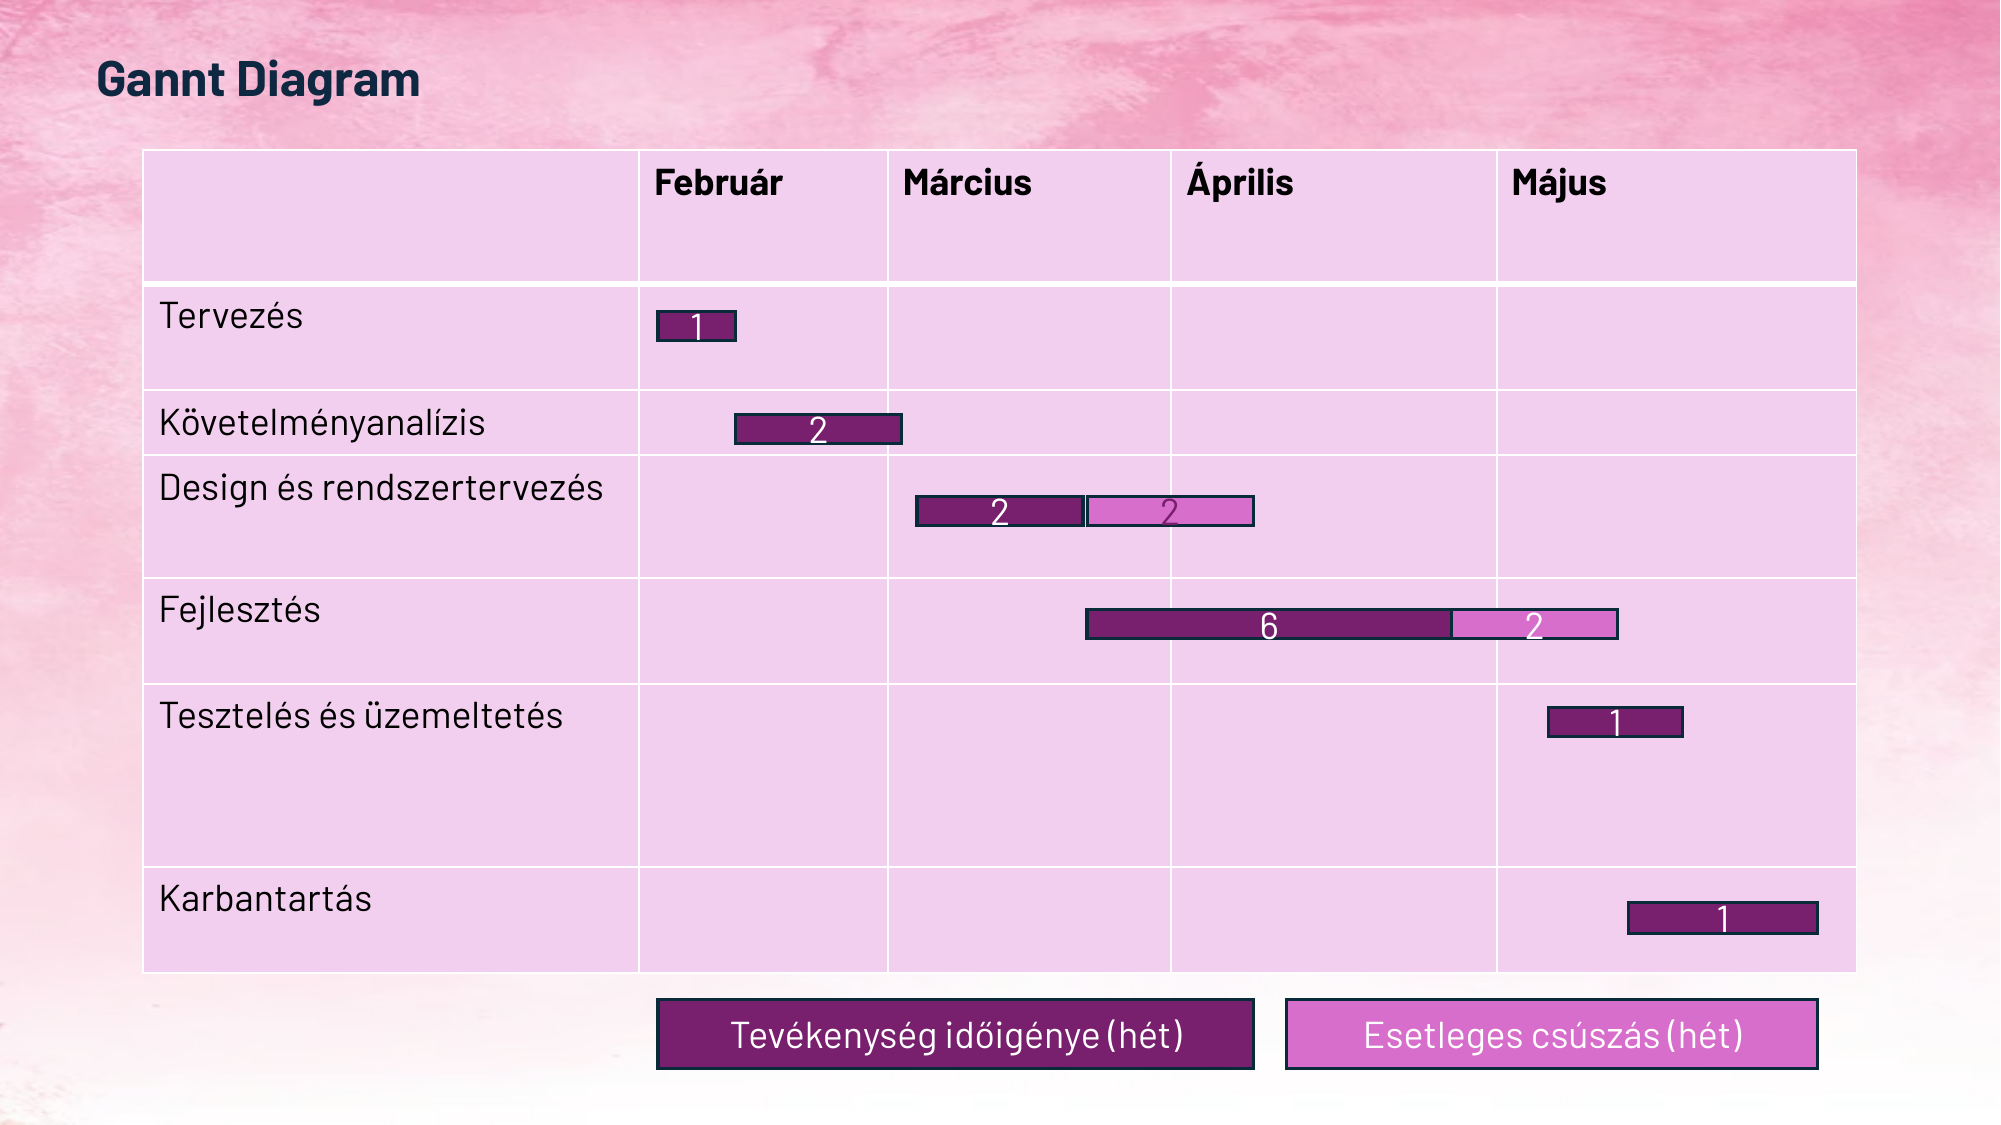

Gannt Diagram
|  | Február | Március | Április | Május |
| --- | --- | --- | --- | --- |
| Tervezés |  |  |  |  |
| Követelményanalízis |  |  |  |  |
| Design és rendszertervezés |  |  |  |  |
| Fejlesztés |  |  |  |  |
| Tesztelés és üzemeltetés |  |  |  |  |
| Karbantartás |  |  |  |  |
#
1
2
2
2

2
6
1
1
Tevékenység időigénye (hét)
Esetleges csúszás (hét)